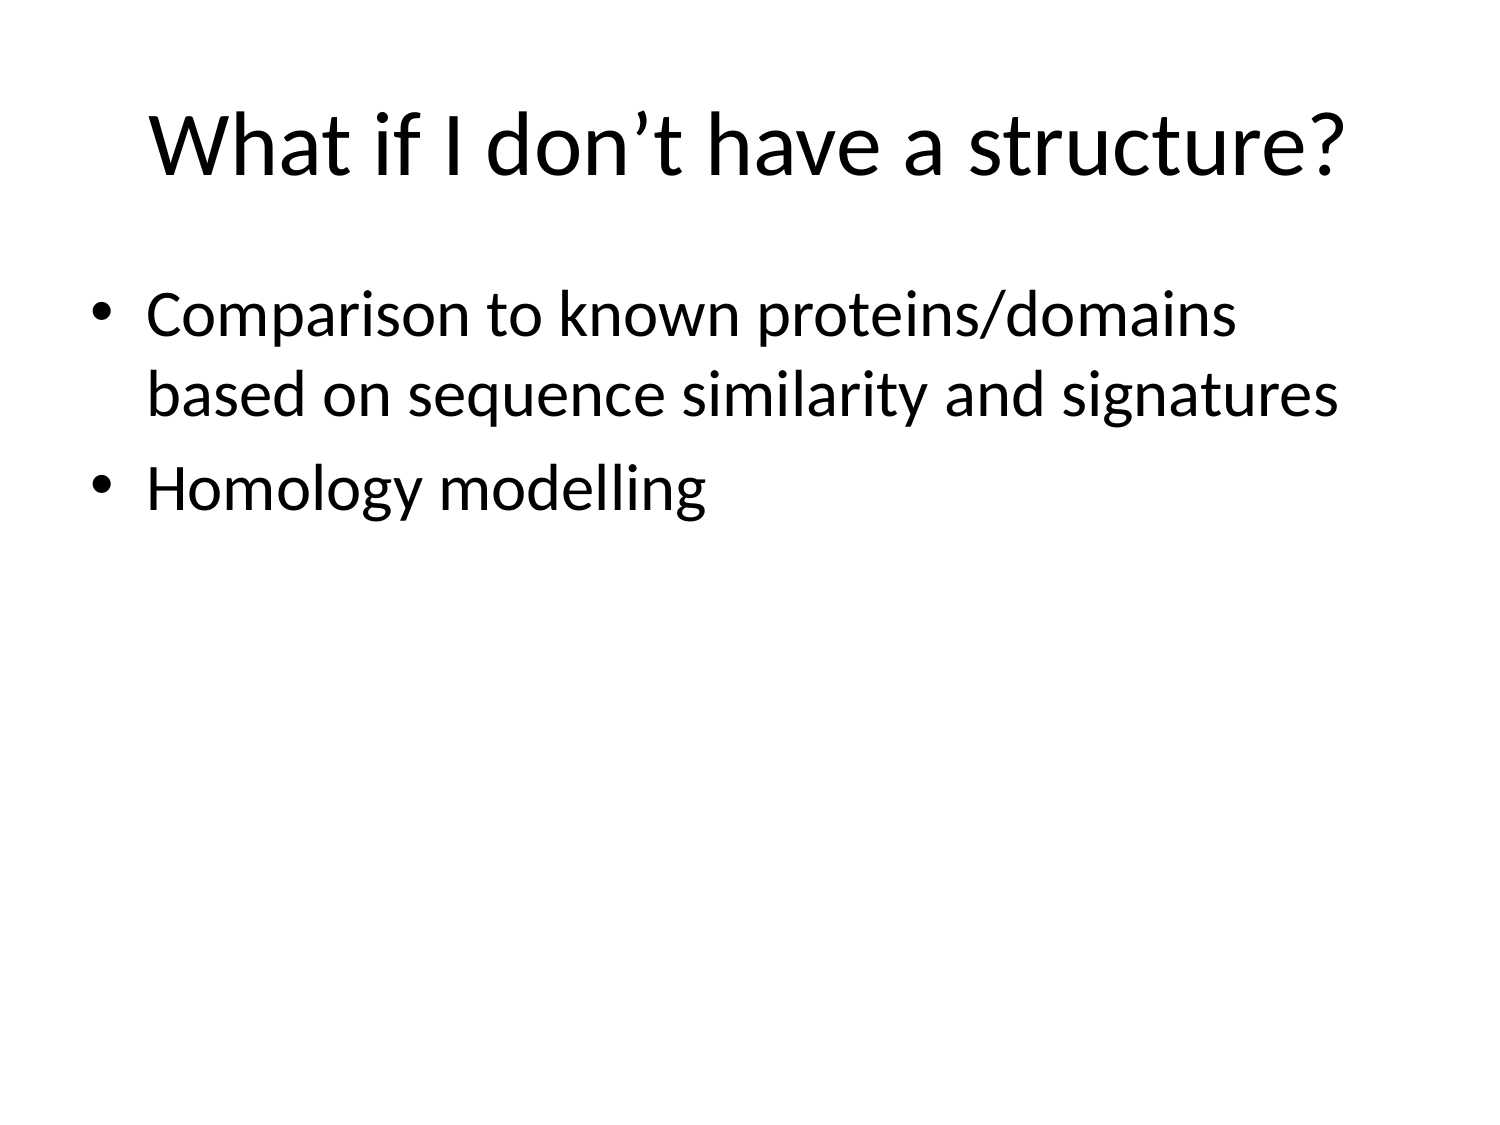

# What if I don’t have a structure?
Comparison to known proteins/domains based on sequence similarity and signatures
Homology modelling